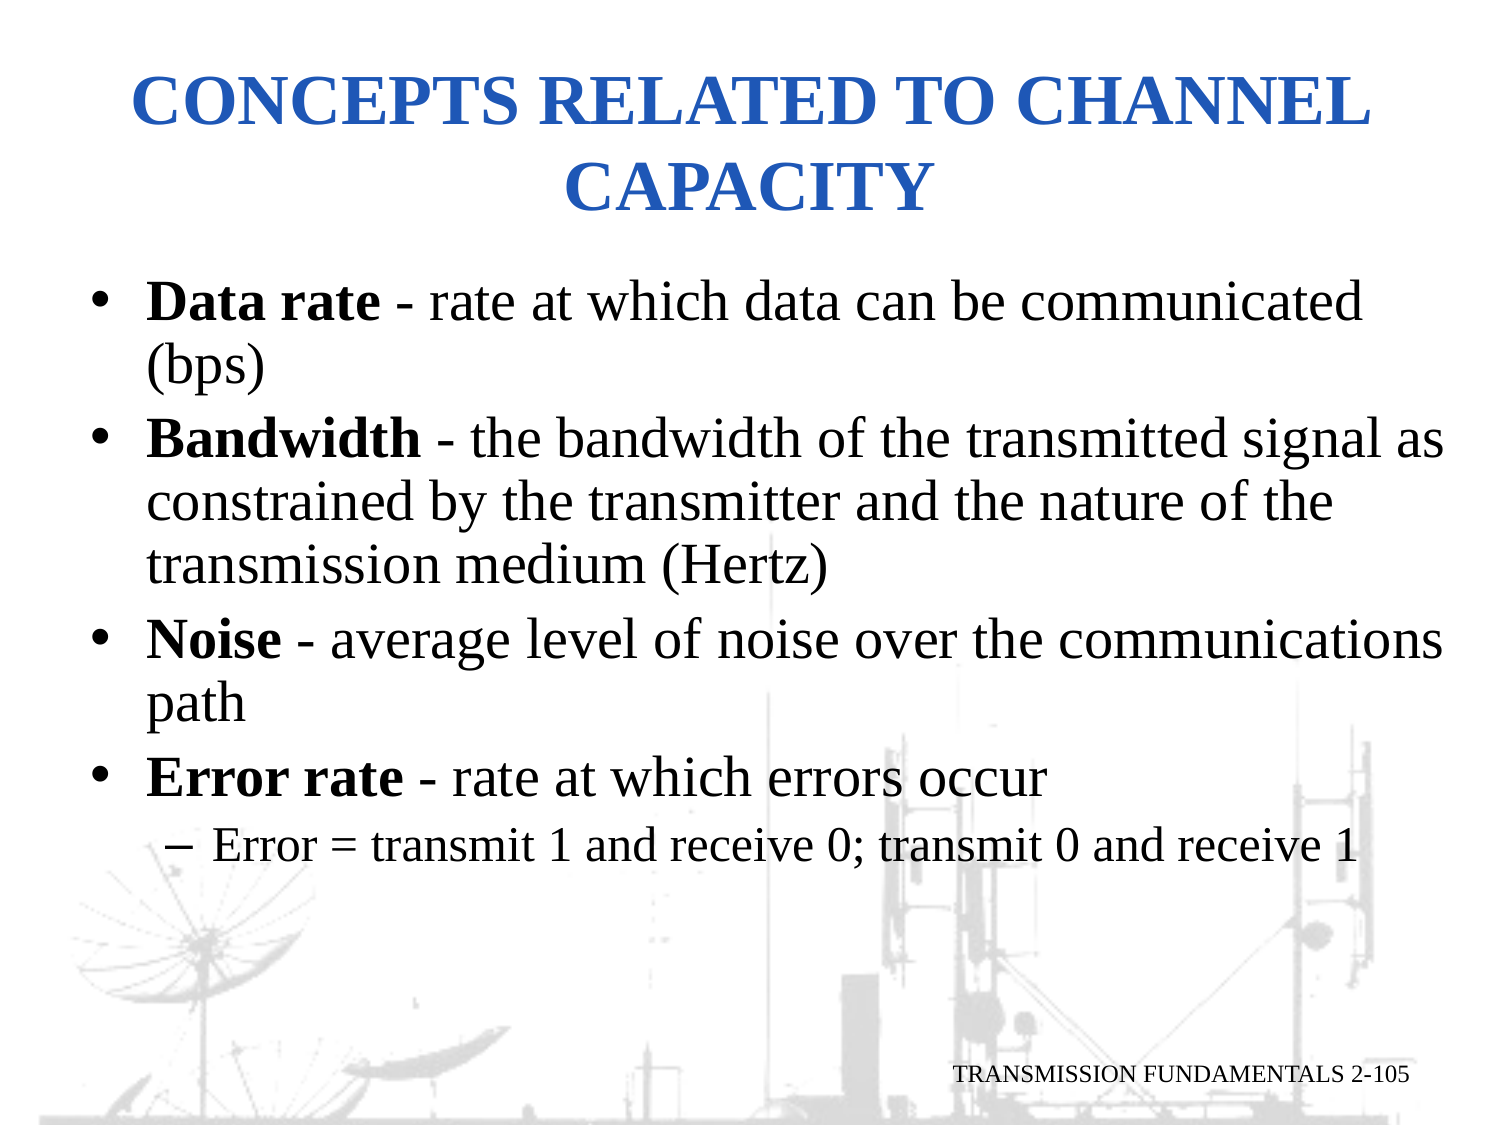

# Concepts Related to Channel Capacity
Data rate - rate at which data can be communicated (bps)
Bandwidth - the bandwidth of the transmitted signal as constrained by the transmitter and the nature of the transmission medium (Hertz)
Noise - average level of noise over the communications path
Error rate - rate at which errors occur
Error = transmit 1 and receive 0; transmit 0 and receive 1
TRANSMISSION FUNDAMENTALS 2-105